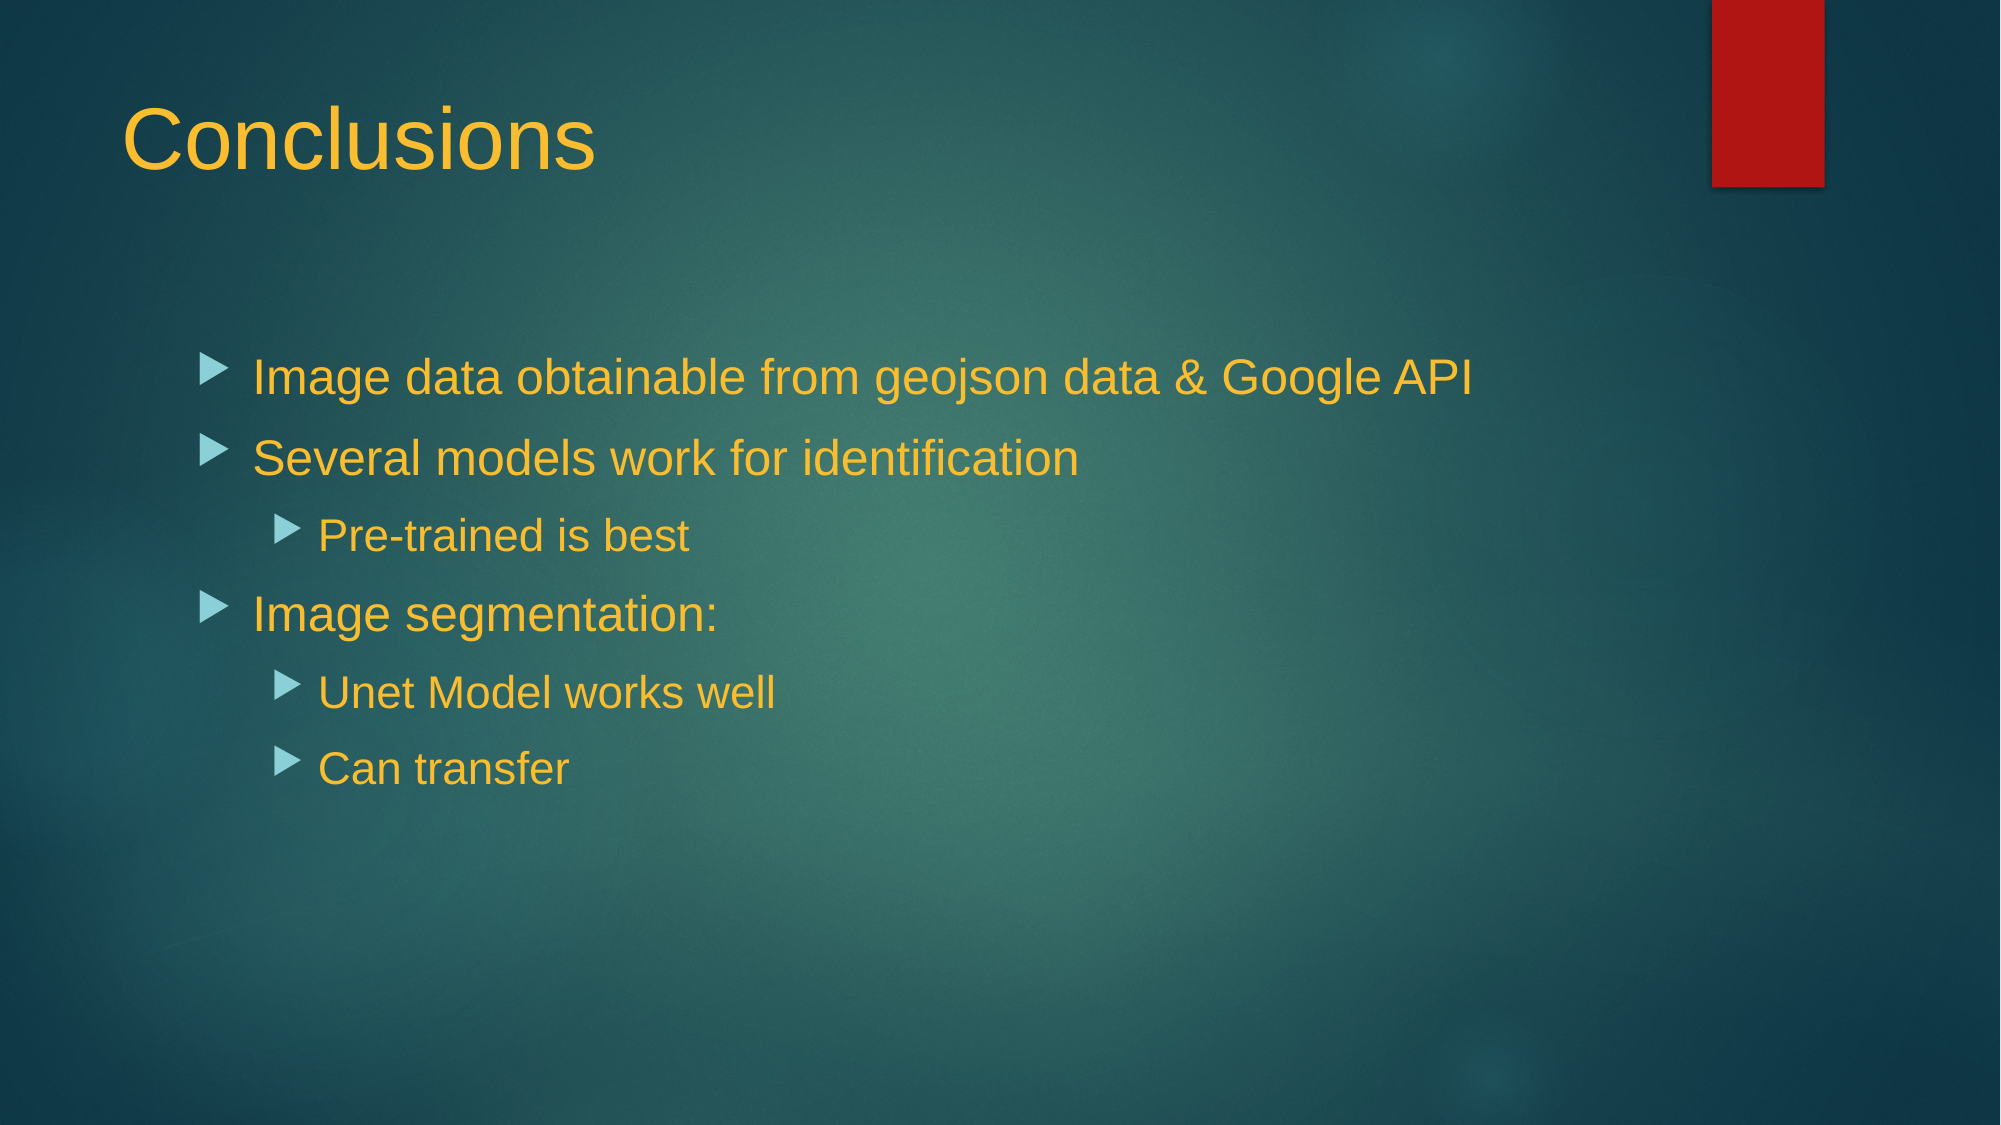

# Conclusions
Image data obtainable from geojson data & Google API
Several models work for identification
Pre-trained is best
Image segmentation:
Unet Model works well
Can transfer